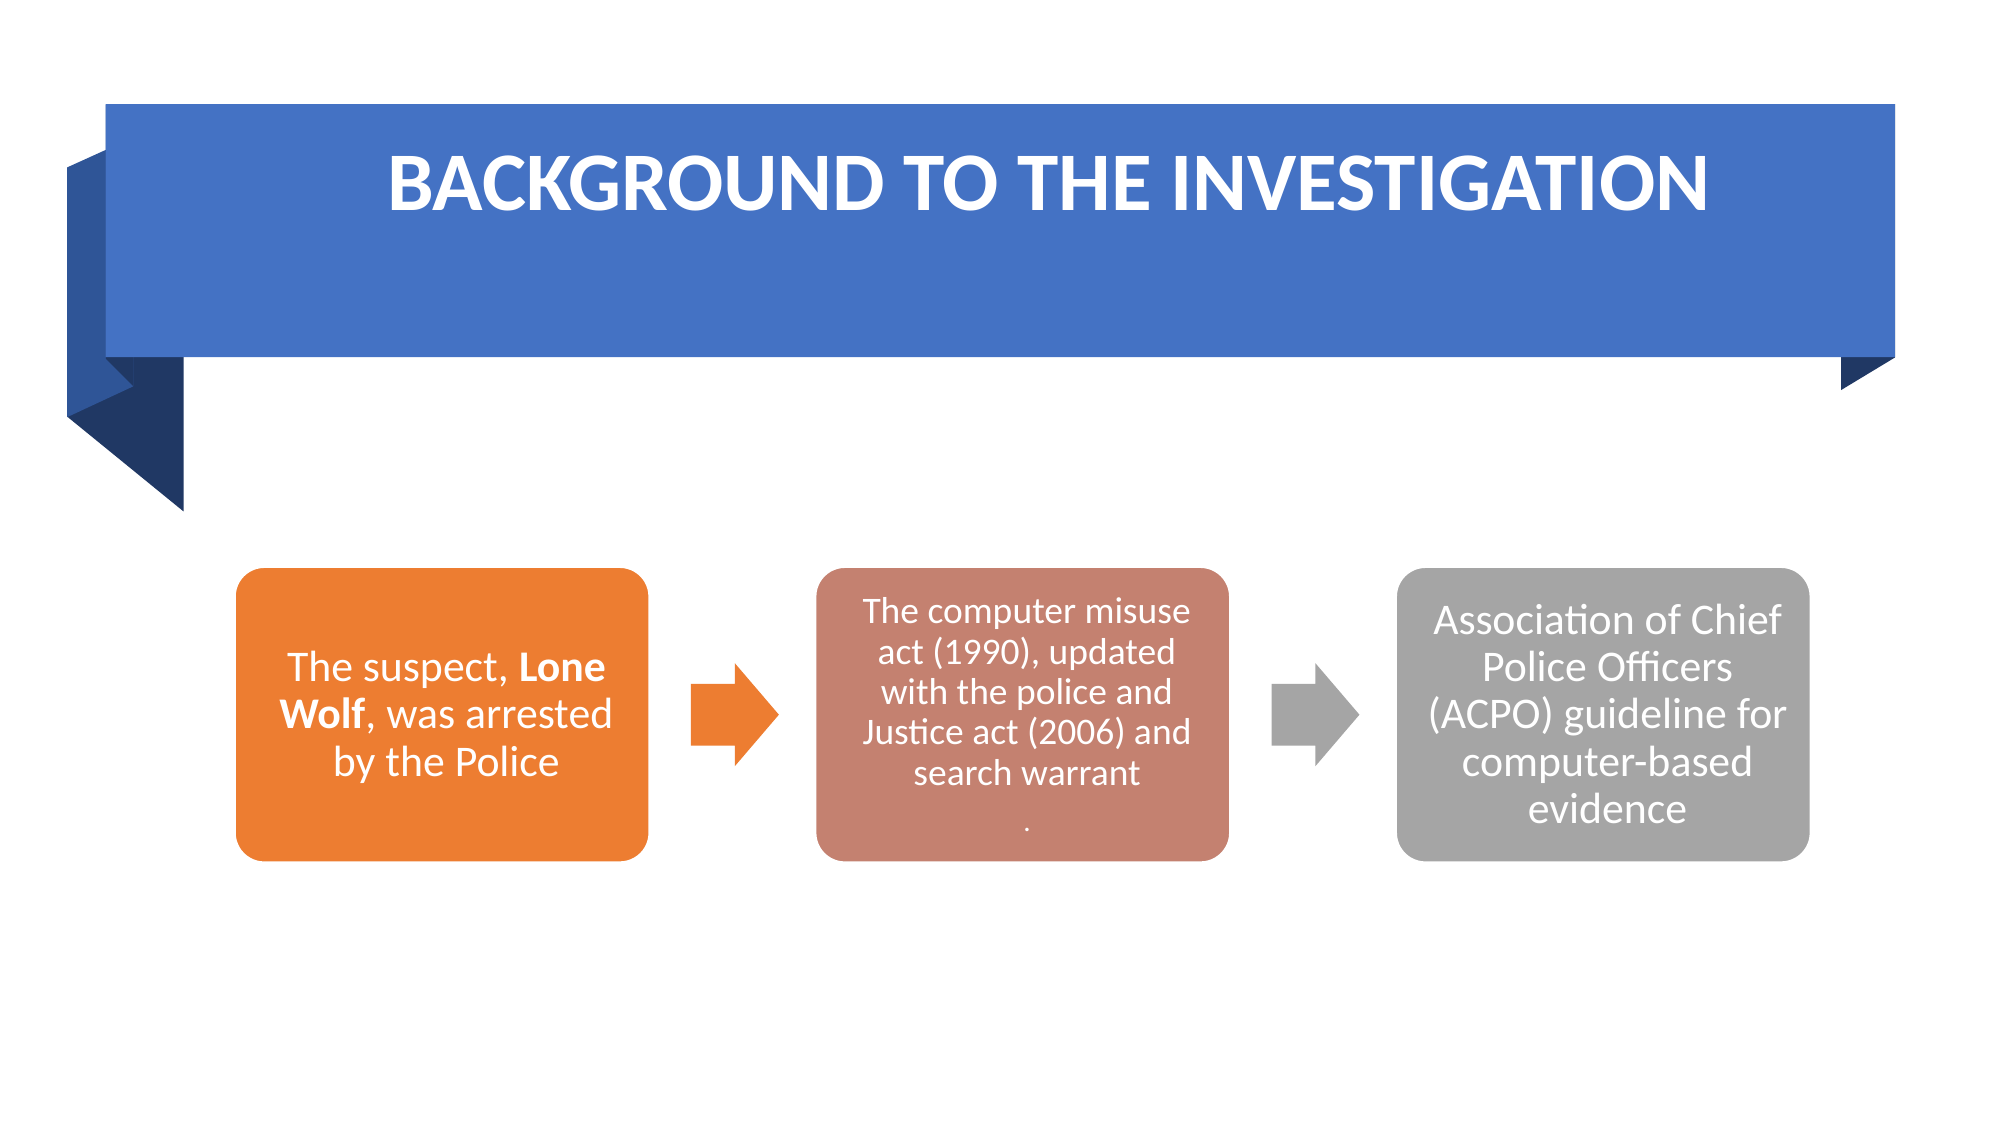

# BACKGROUND TO THE INVESTIGATION
The suspect, Lone Wolf, was arrested by the Police

The computer misuse act (1990), updated with the police and Justice act (2006) and search warrant
.

Association of Chief Police Officers (ACPO) guideline for computer-based evidence